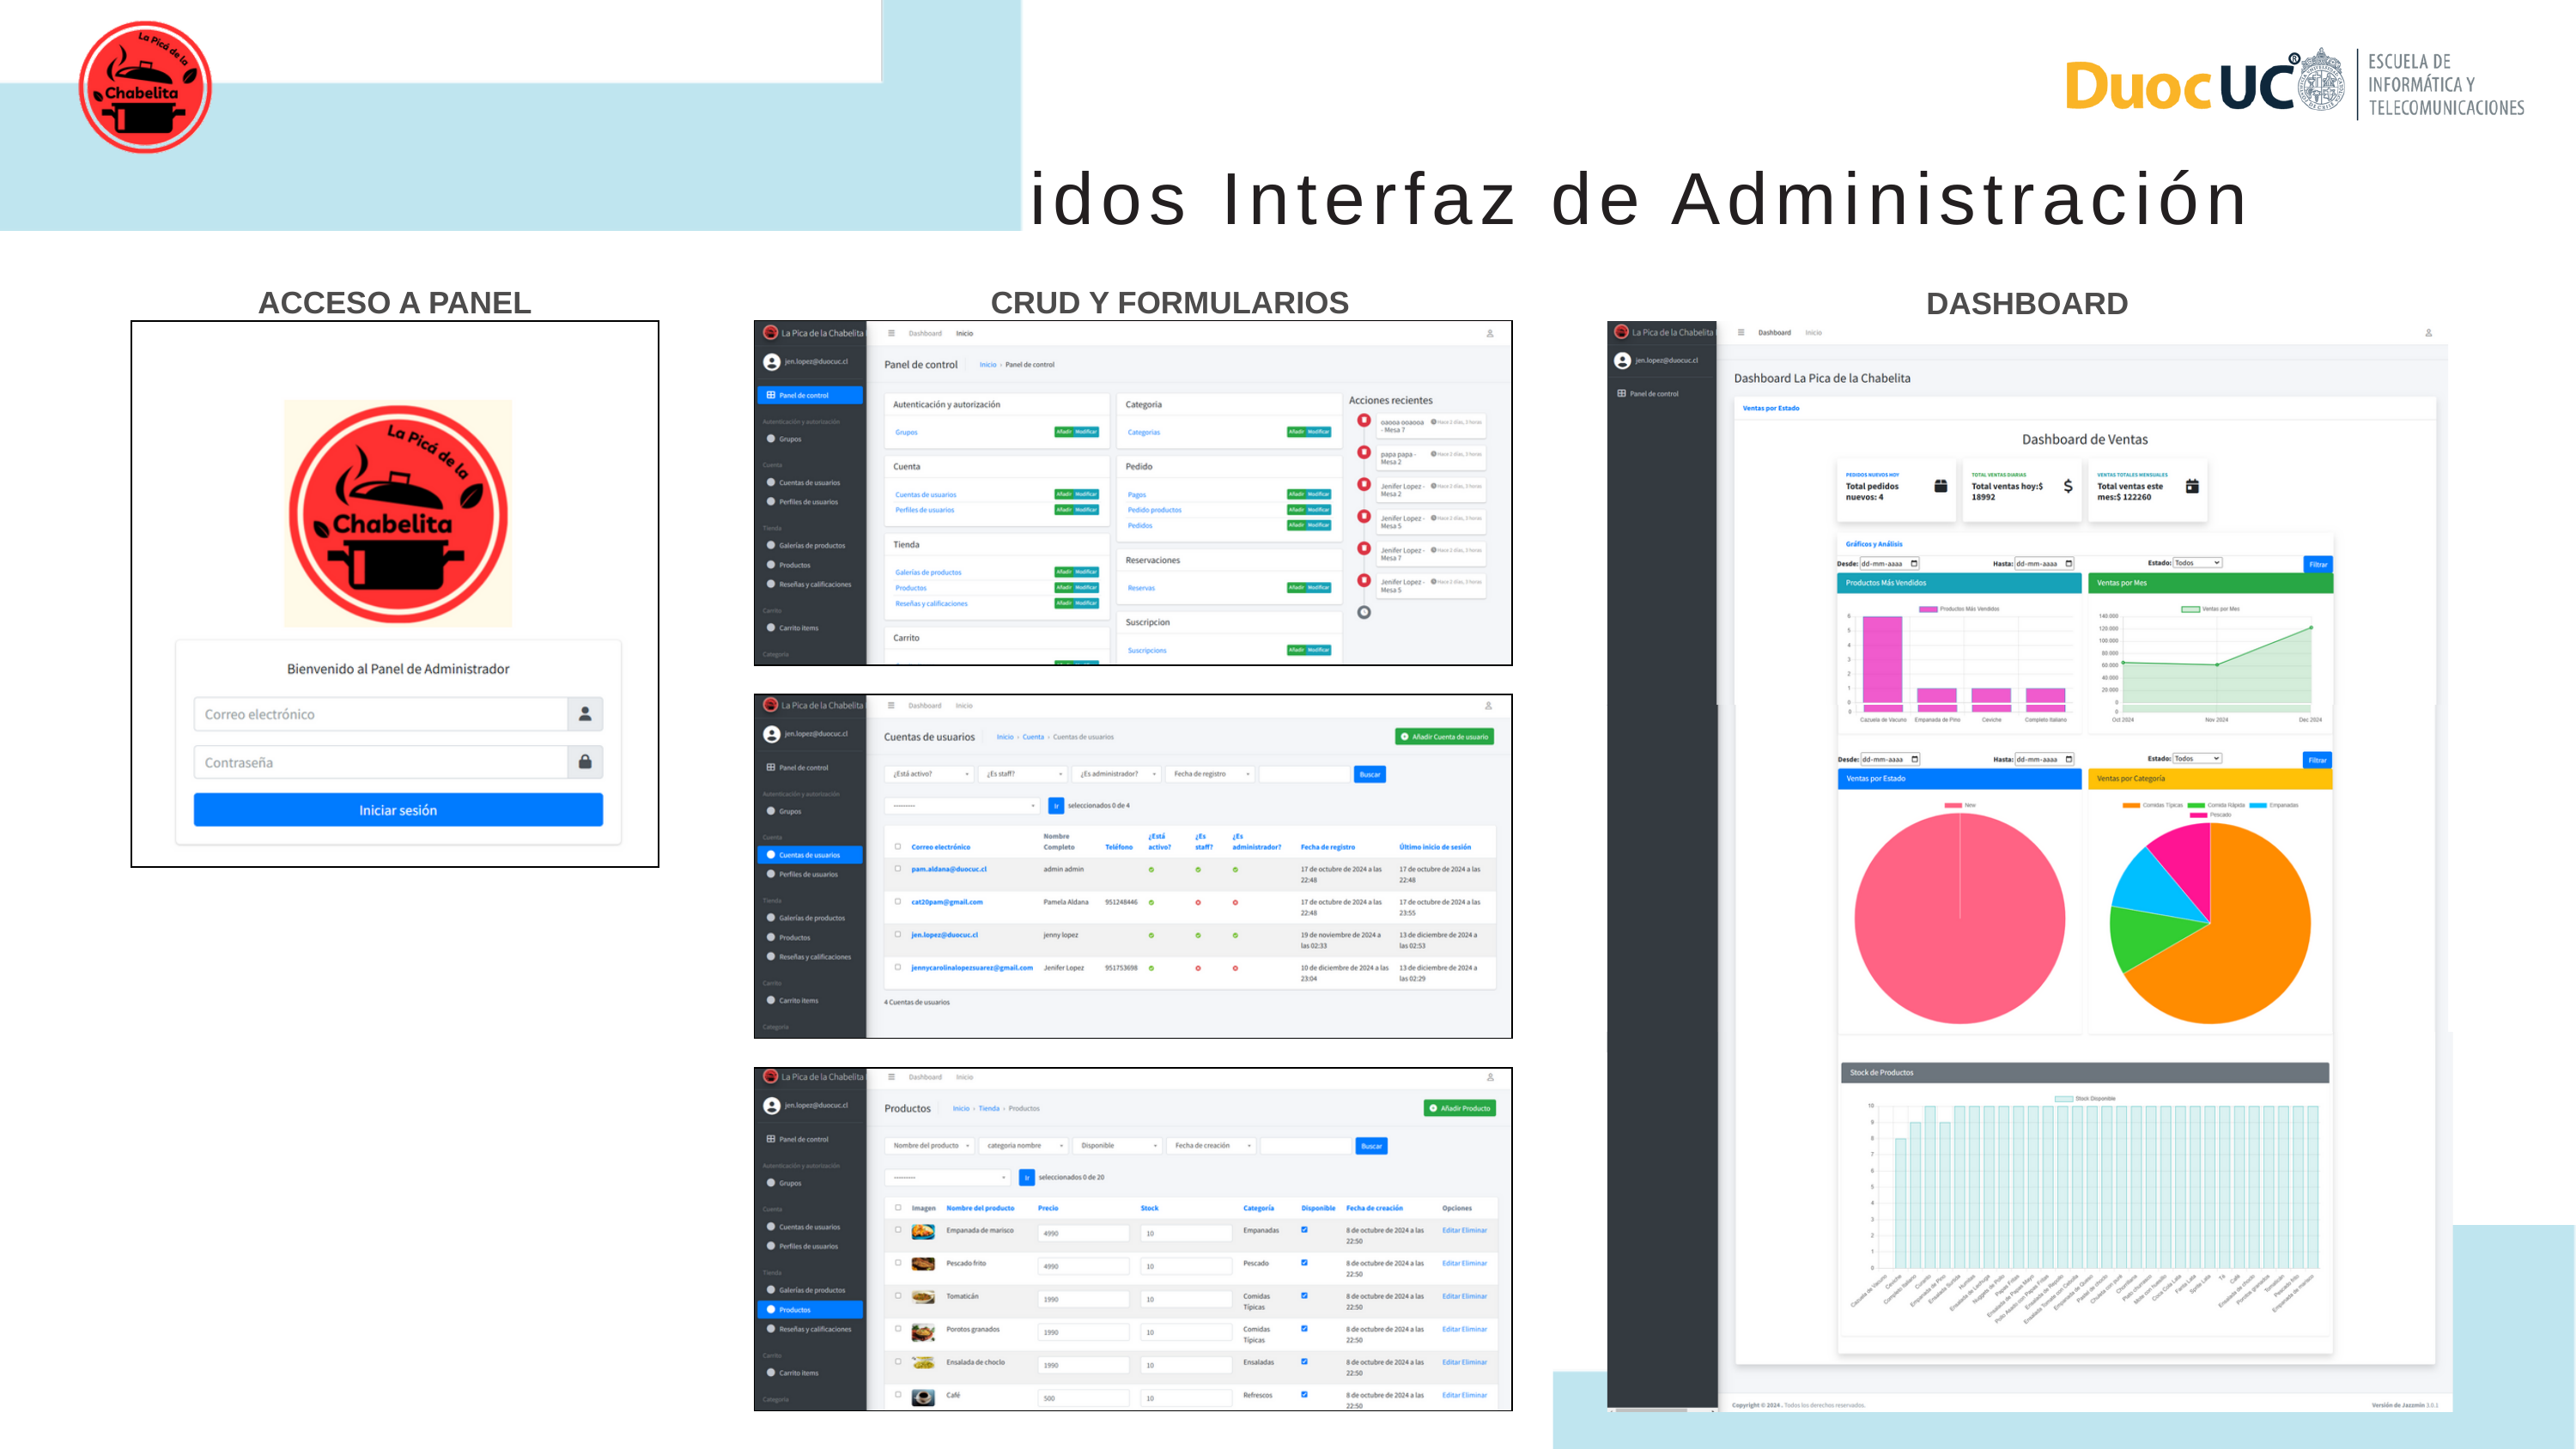

Resultados Obtenidos Interfaz de Administración
ACCESO A PANEL
CRUD Y FORMULARIOS
DASHBOARD